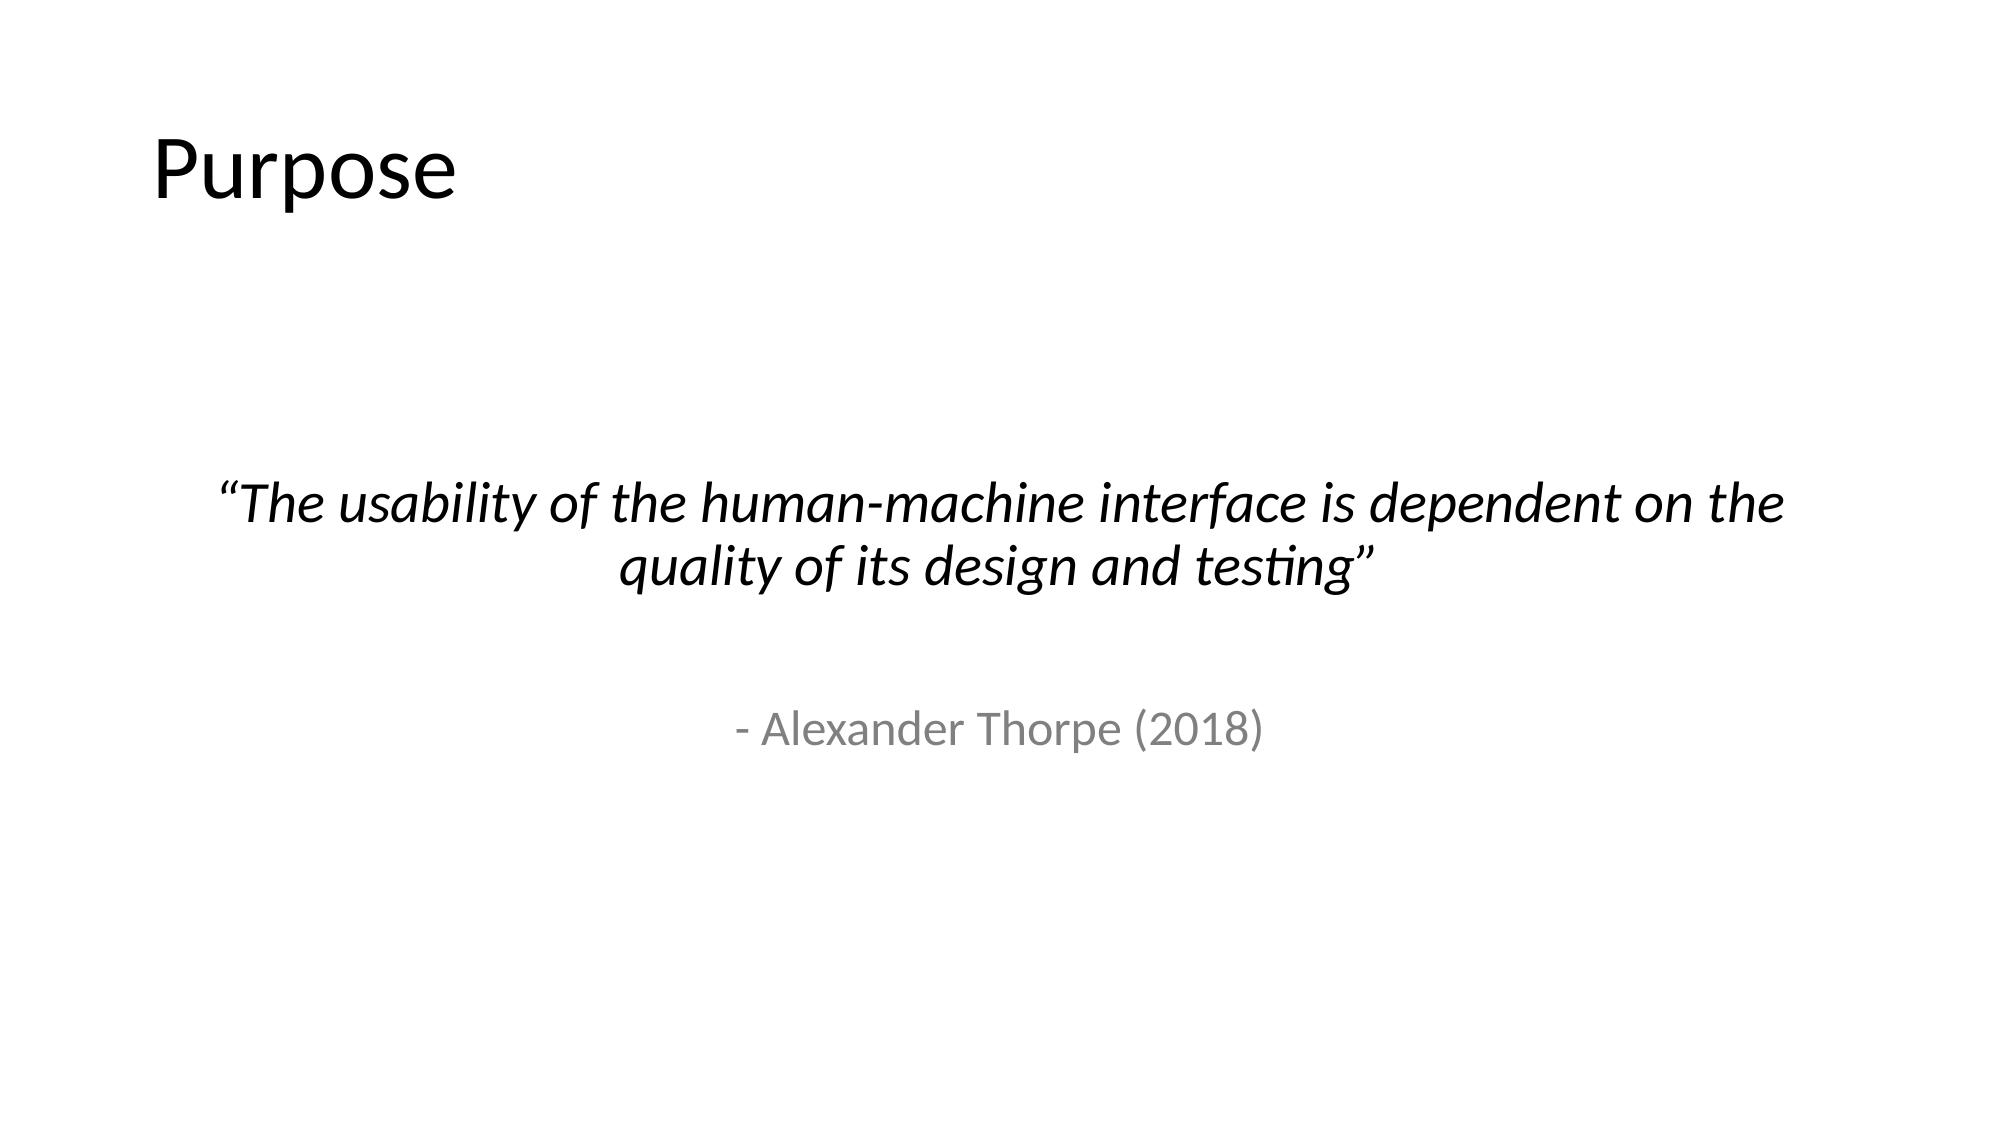

# Purpose
“The usability of the human-machine interface is dependent on the quality of its design and testing”

- Alexander Thorpe (2018)